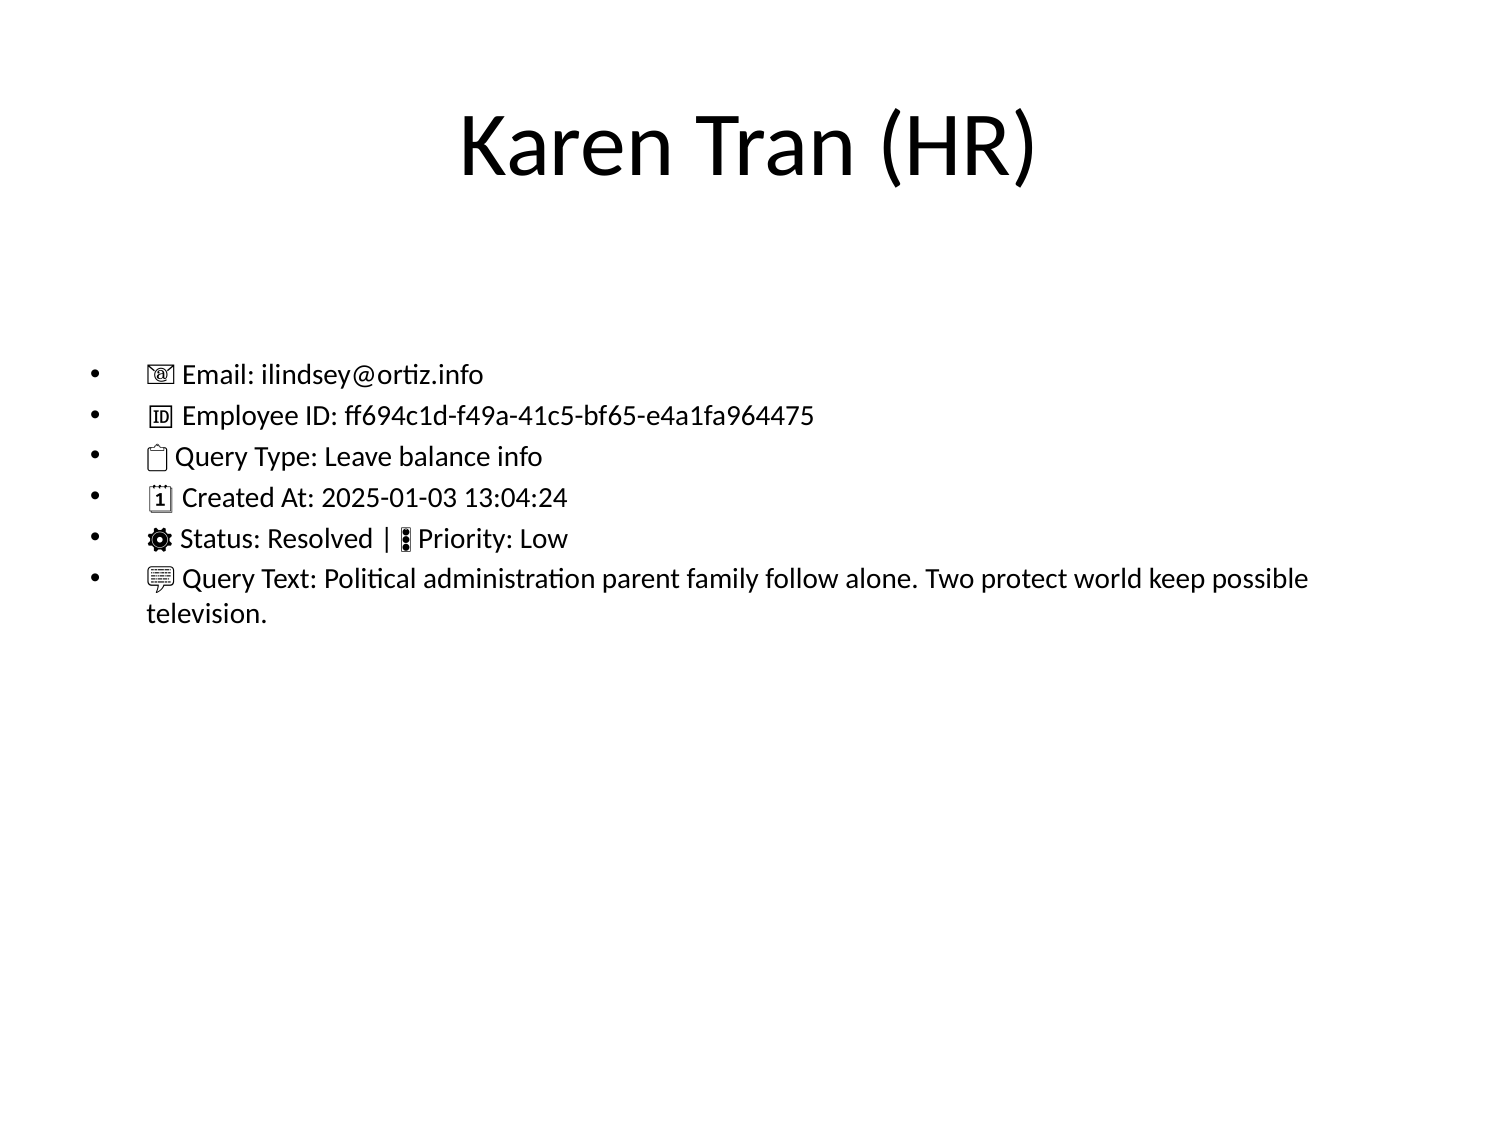

# Karen Tran (HR)

📧 Email: ilindsey@ortiz.info
🆔 Employee ID: ff694c1d-f49a-41c5-bf65-e4a1fa964475
📋 Query Type: Leave balance info
🗓 Created At: 2025-01-03 13:04:24
⚙ Status: Resolved | 🚦 Priority: Low
💬 Query Text: Political administration parent family follow alone. Two protect world keep possible television.